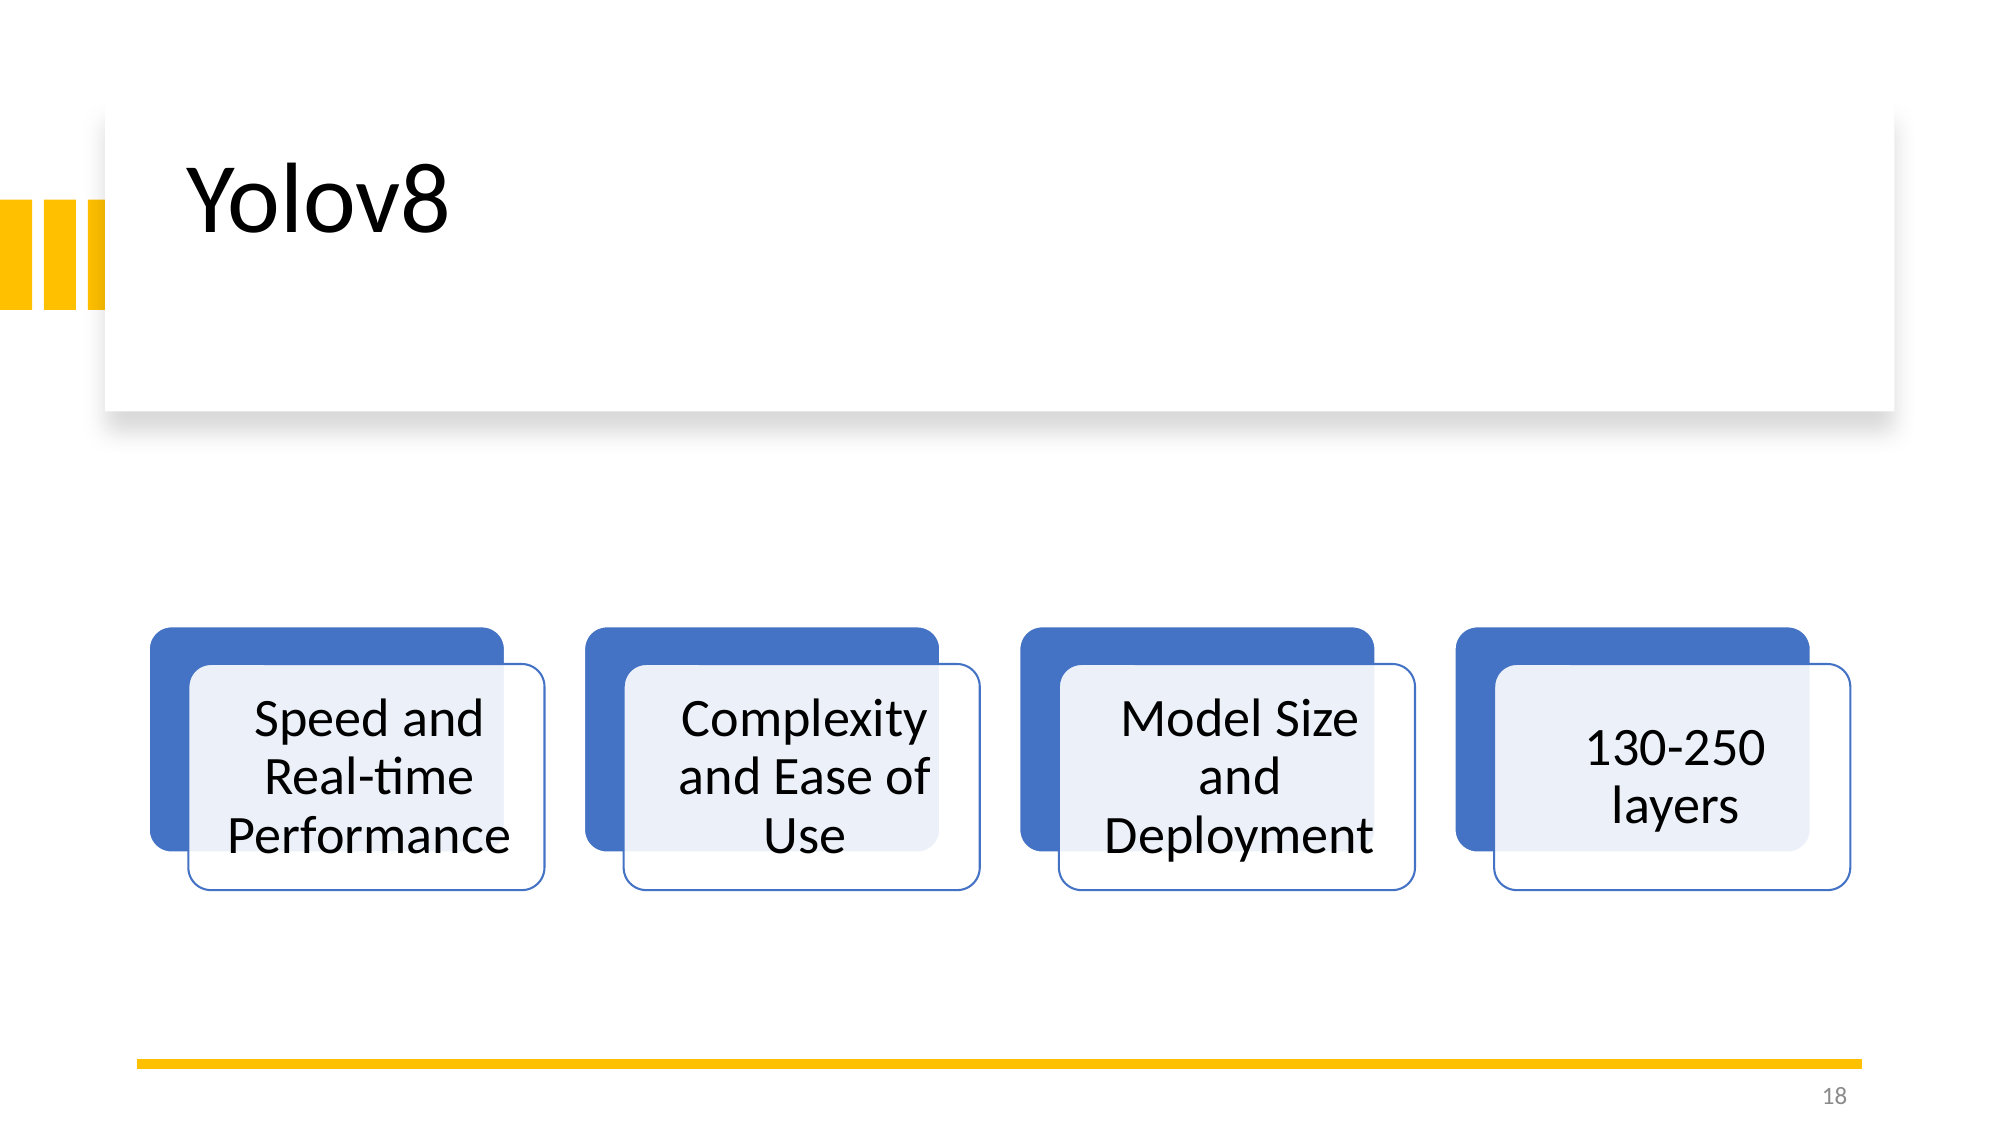

# Yolov8

Speed and Real-time Performance
Complexity and Ease of Use
Model Size and Deployment
130-250 layers
18